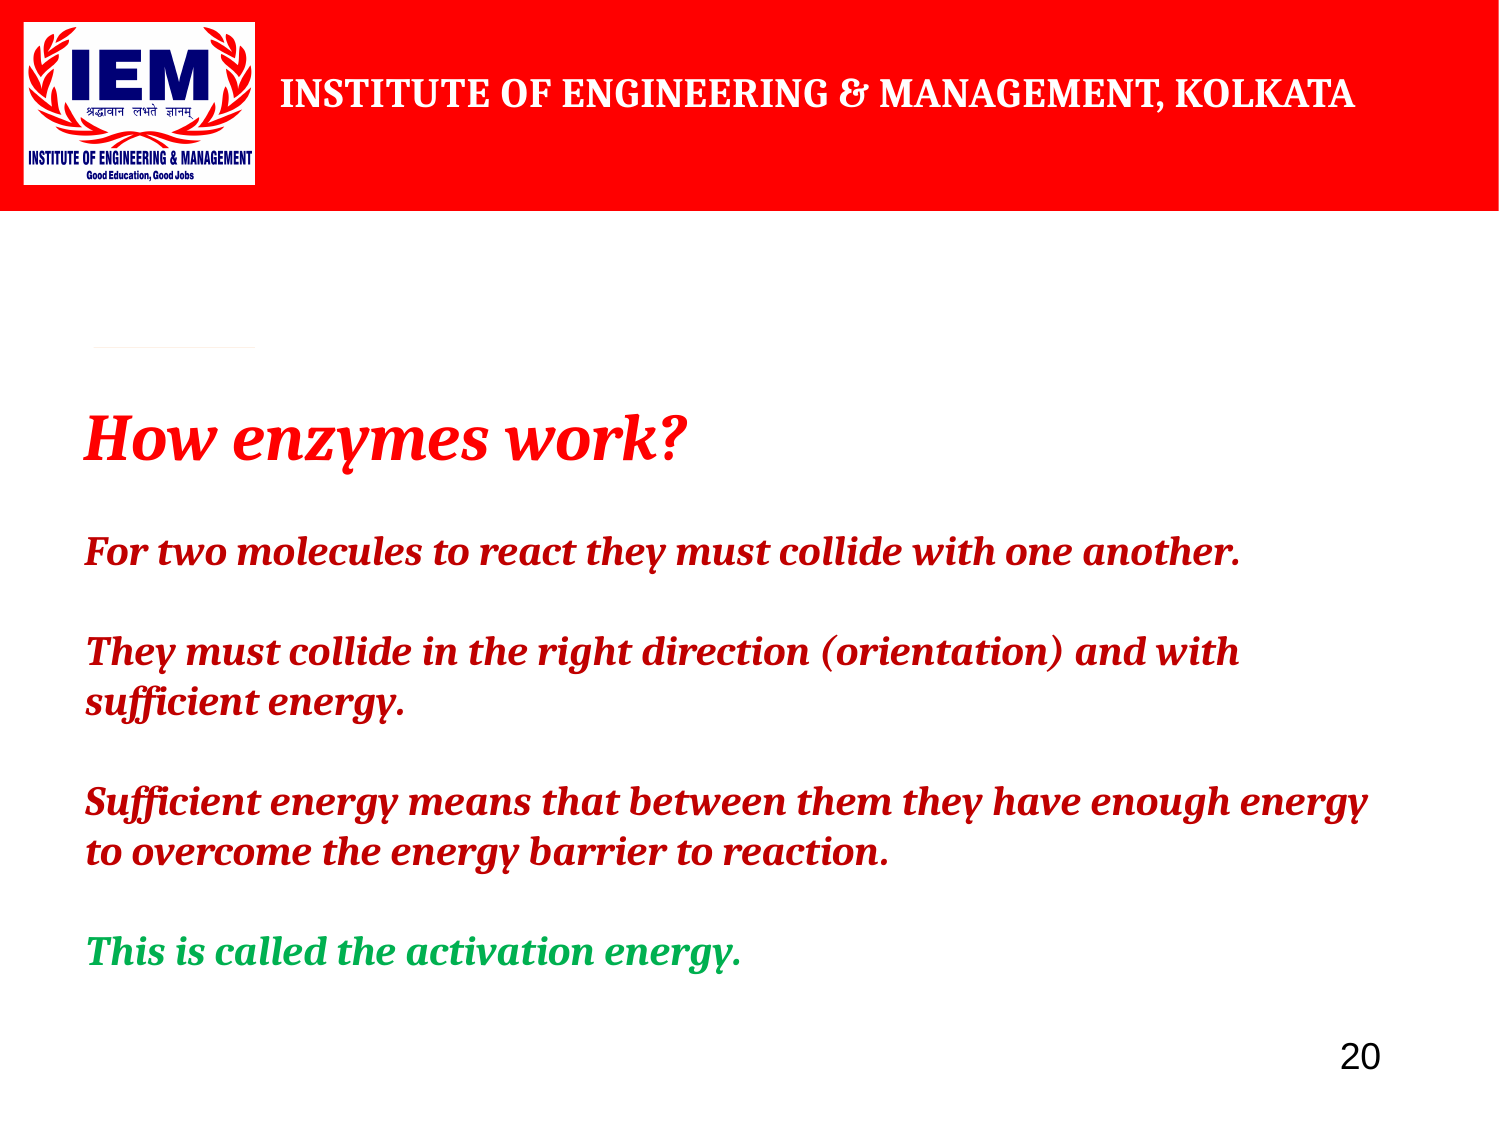

How enzymes work?

For two molecules to react they must collide with one another.

They must collide in the right direction (orientation) and with sufficient energy.

Sufficient energy means that between them they have enough energy to overcome the energy barrier to reaction.

This is called the activation energy.